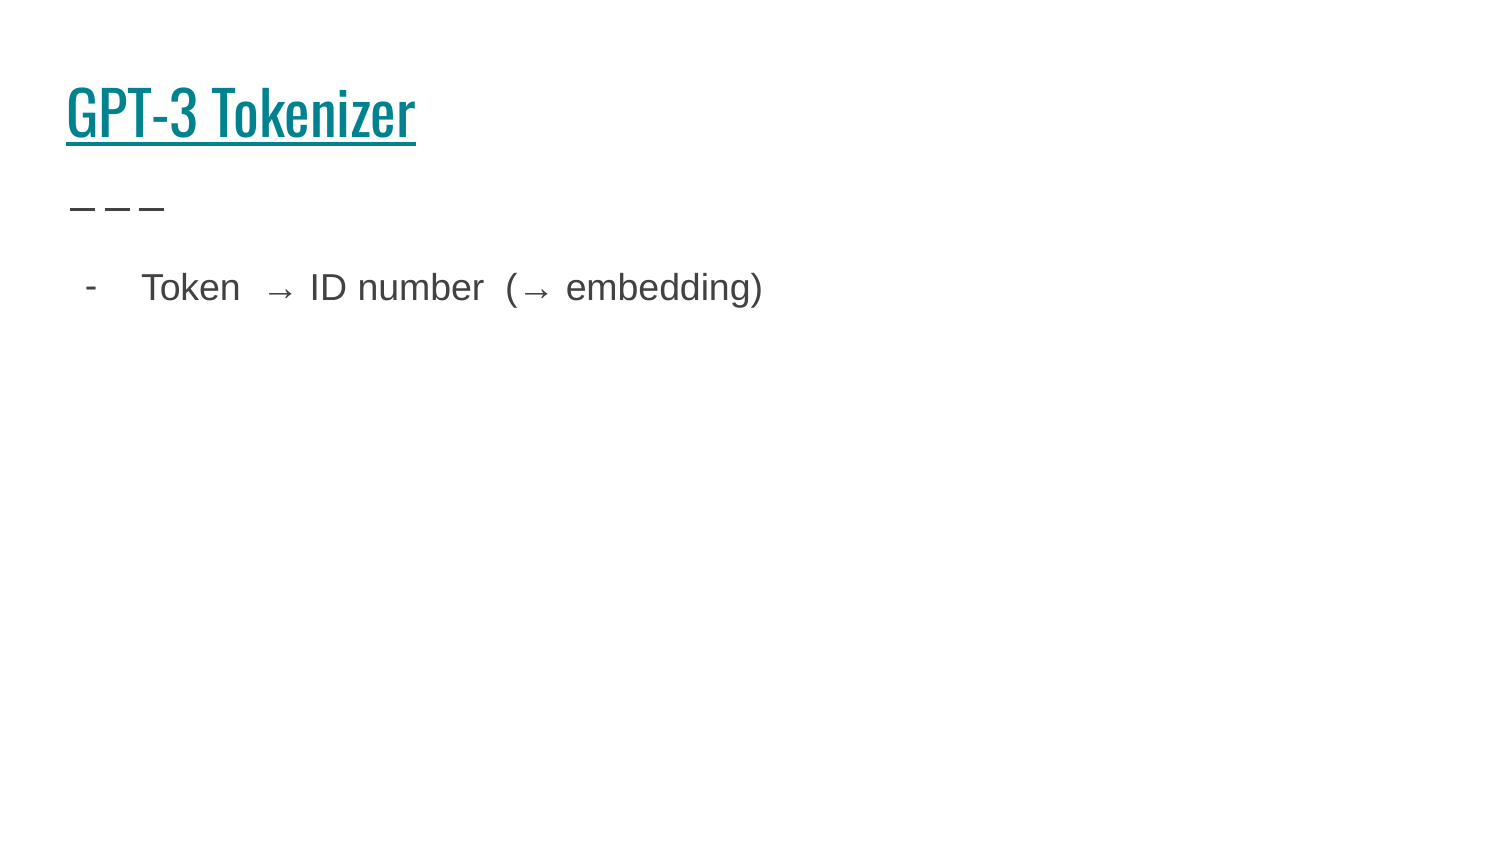

# GPT-3 Tokenizer
Token  → ID number  (→ embedding)